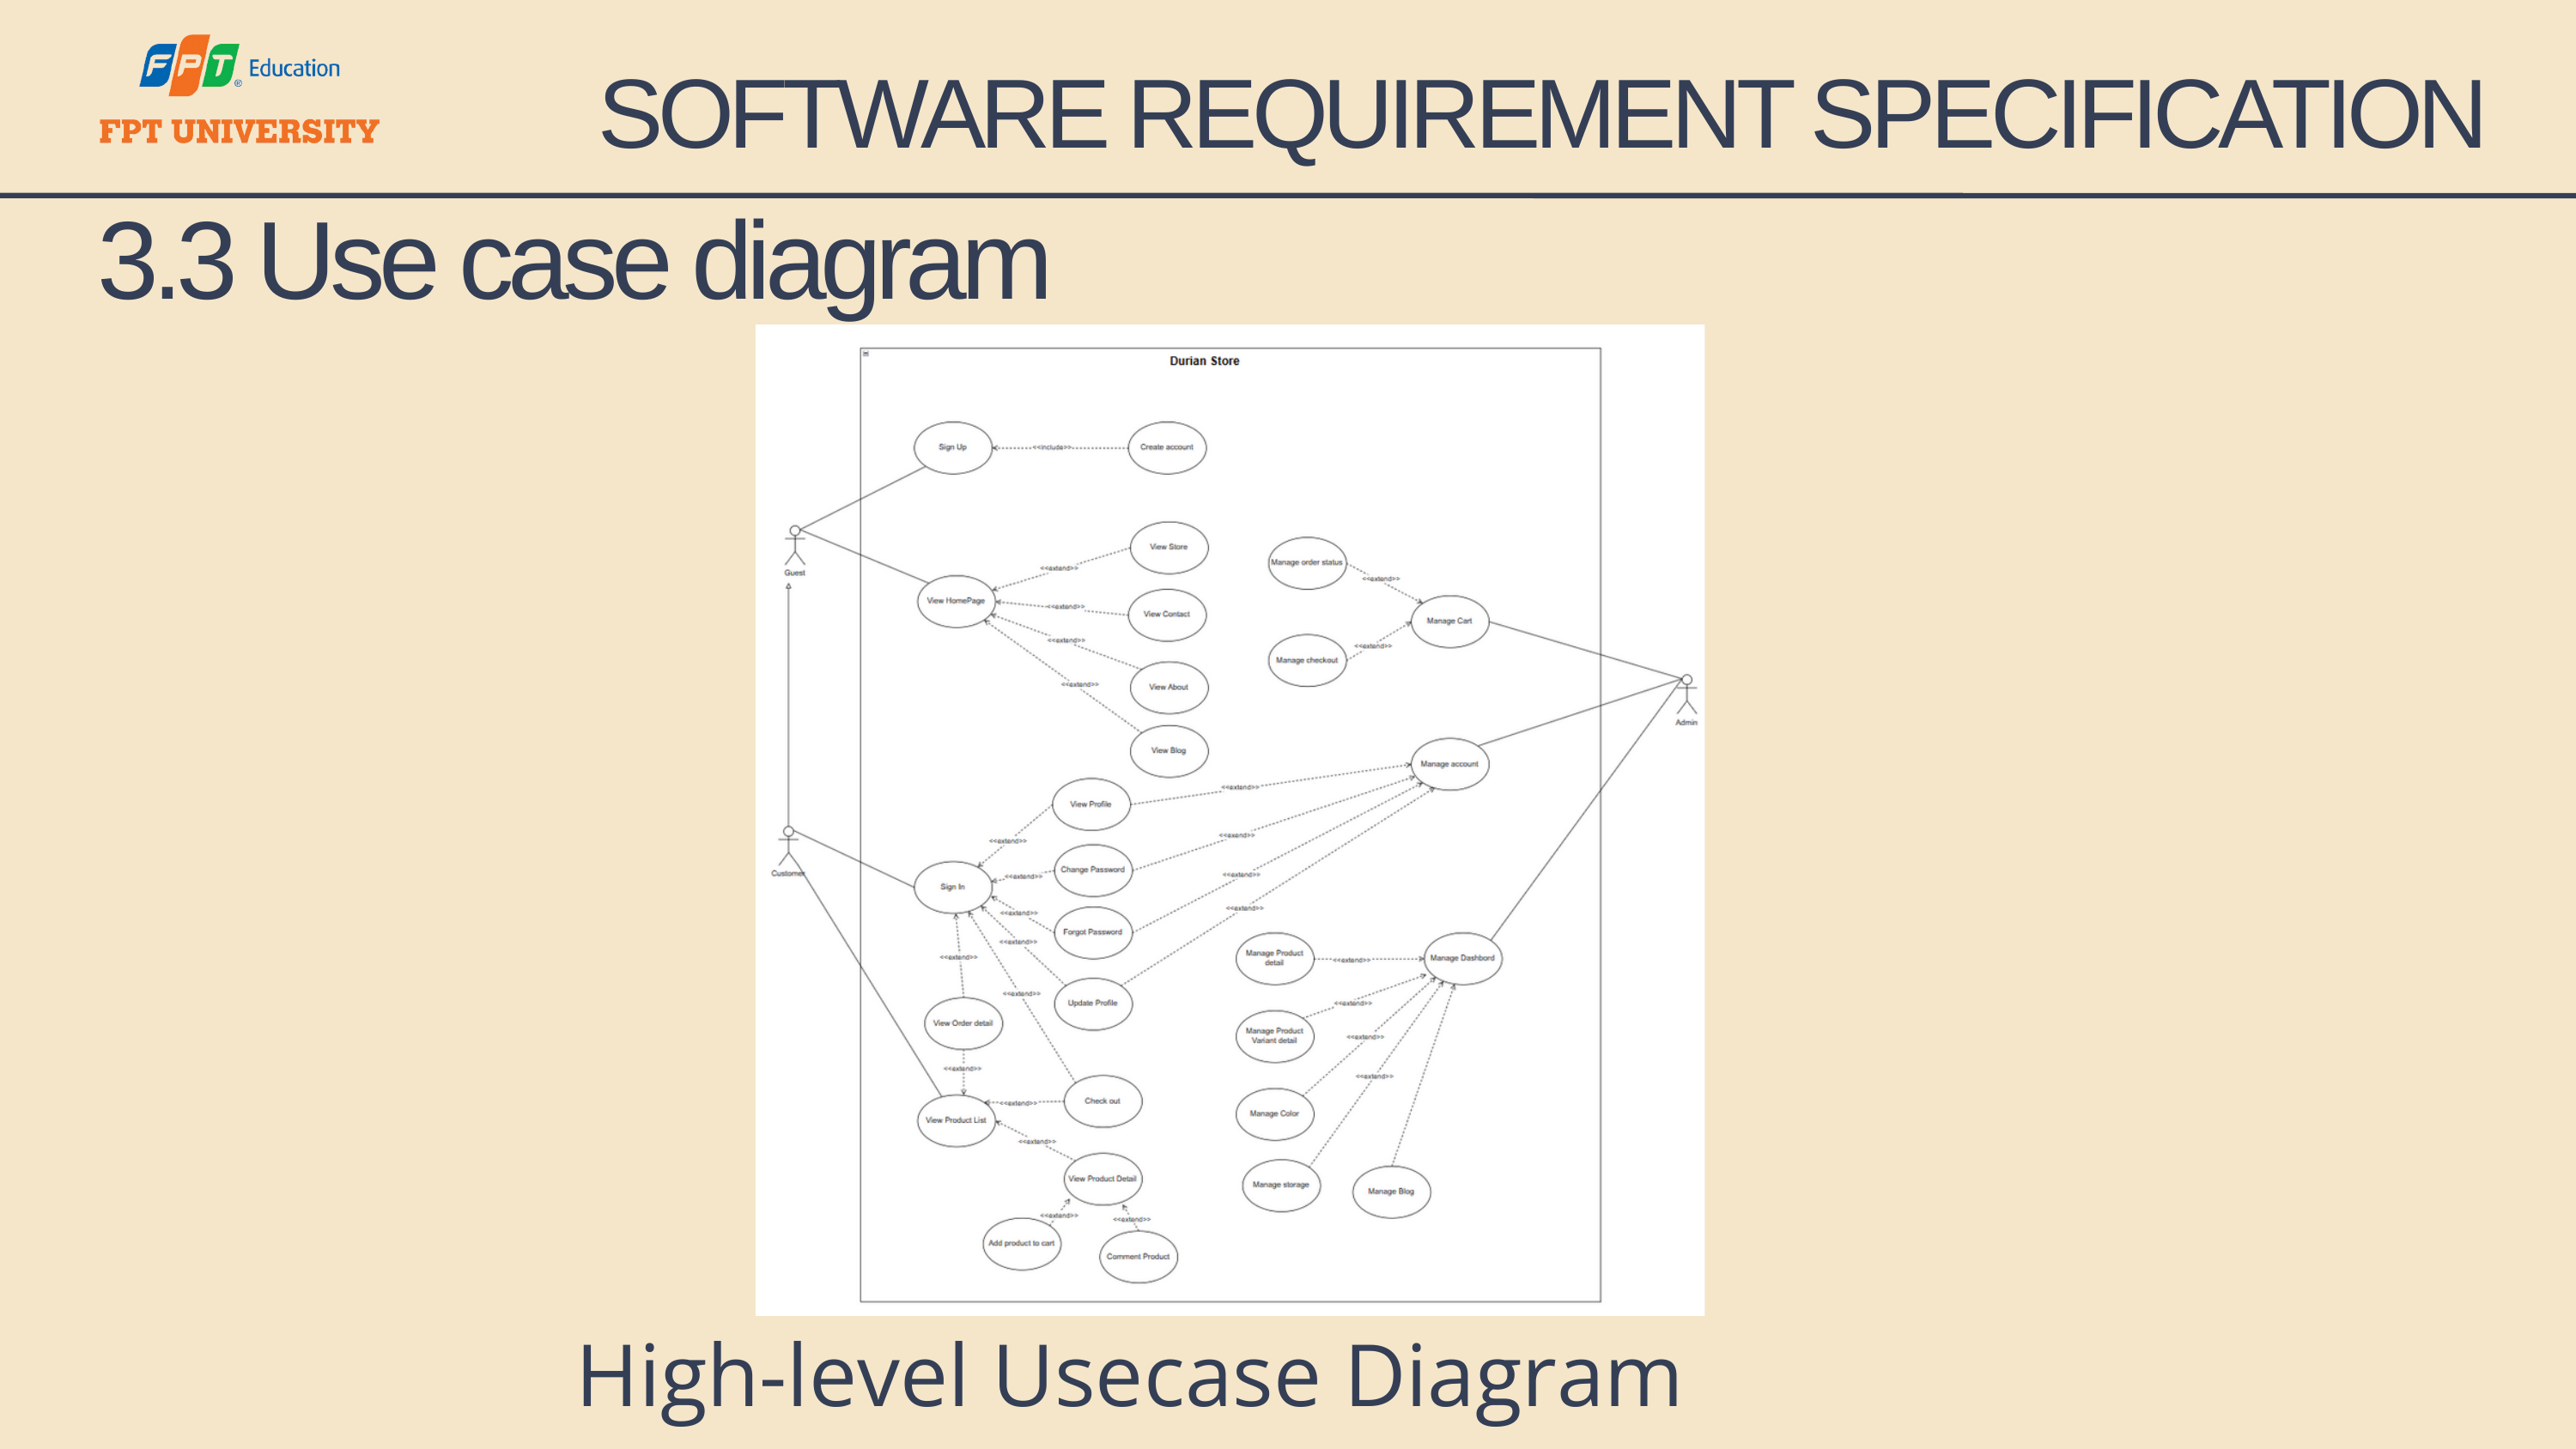

SOFTWARE REQUIREMENT SPECIFICATION

3.3 Use case diagram

High-level Usecase Diagram